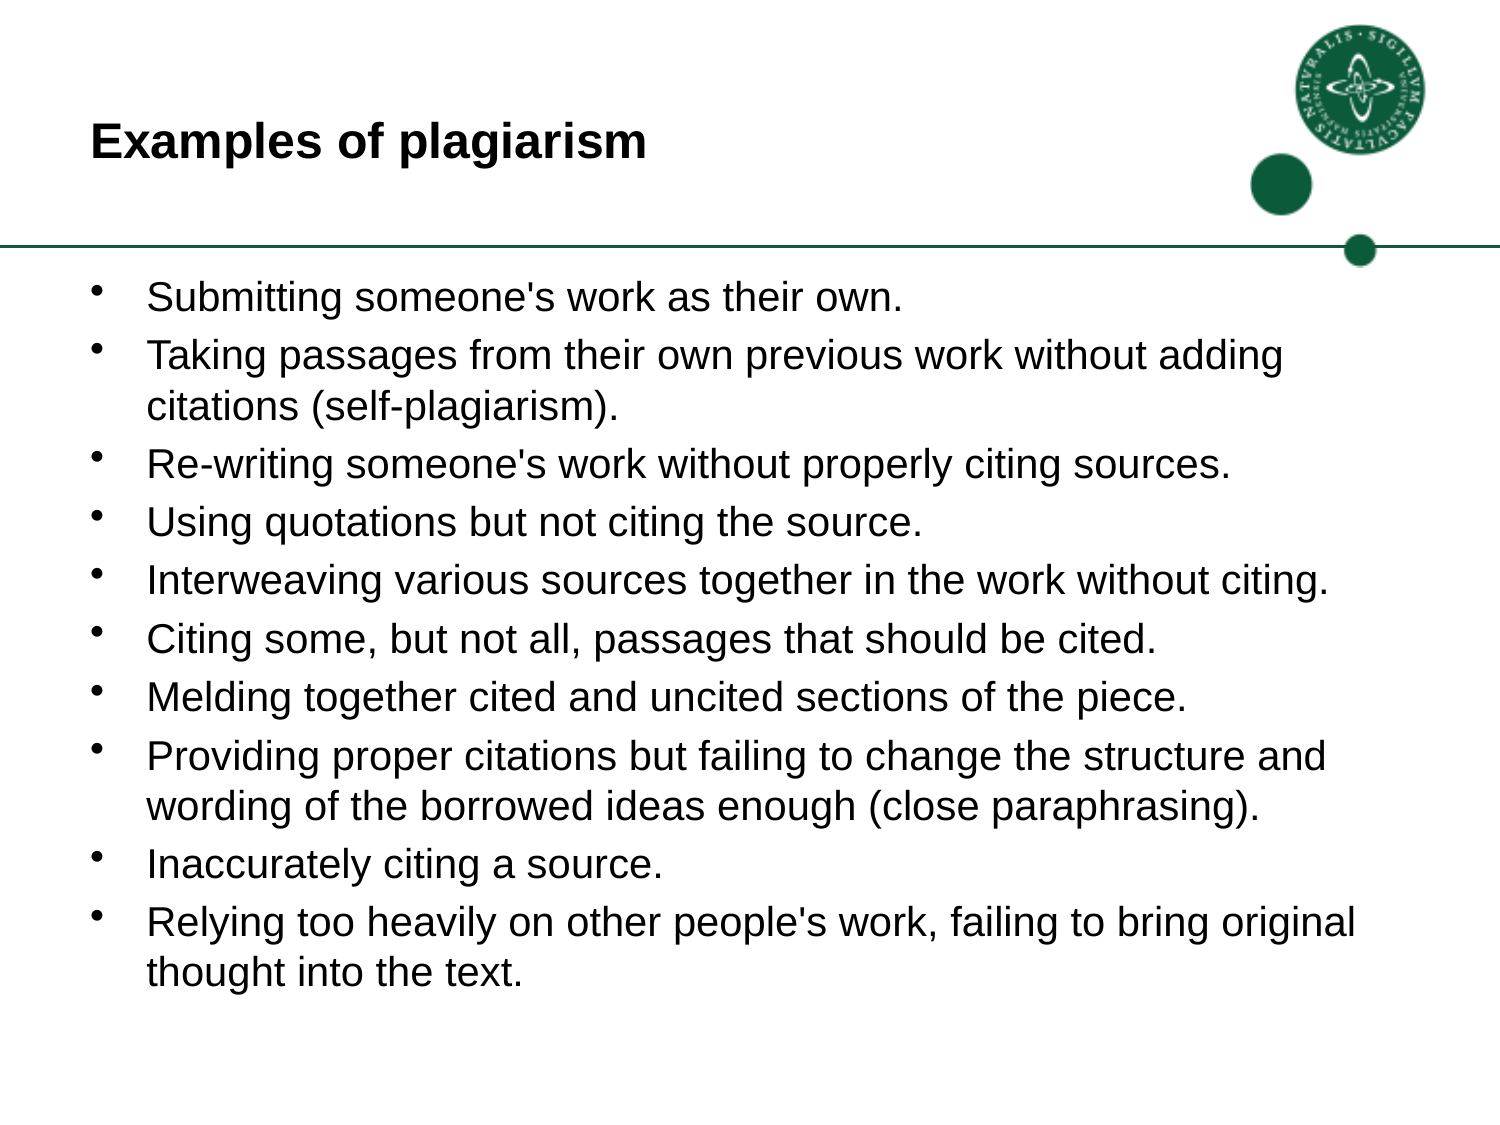

# Examples of plagiarism
Submitting someone's work as their own.
Taking passages from their own previous work without adding citations (self-plagiarism).
Re-writing someone's work without properly citing sources.
Using quotations but not citing the source.
Interweaving various sources together in the work without citing.
Citing some, but not all, passages that should be cited.
Melding together cited and uncited sections of the piece.
Providing proper citations but failing to change the structure and wording of the borrowed ideas enough (close paraphrasing).
Inaccurately citing a source.
Relying too heavily on other people's work, failing to bring original thought into the text.